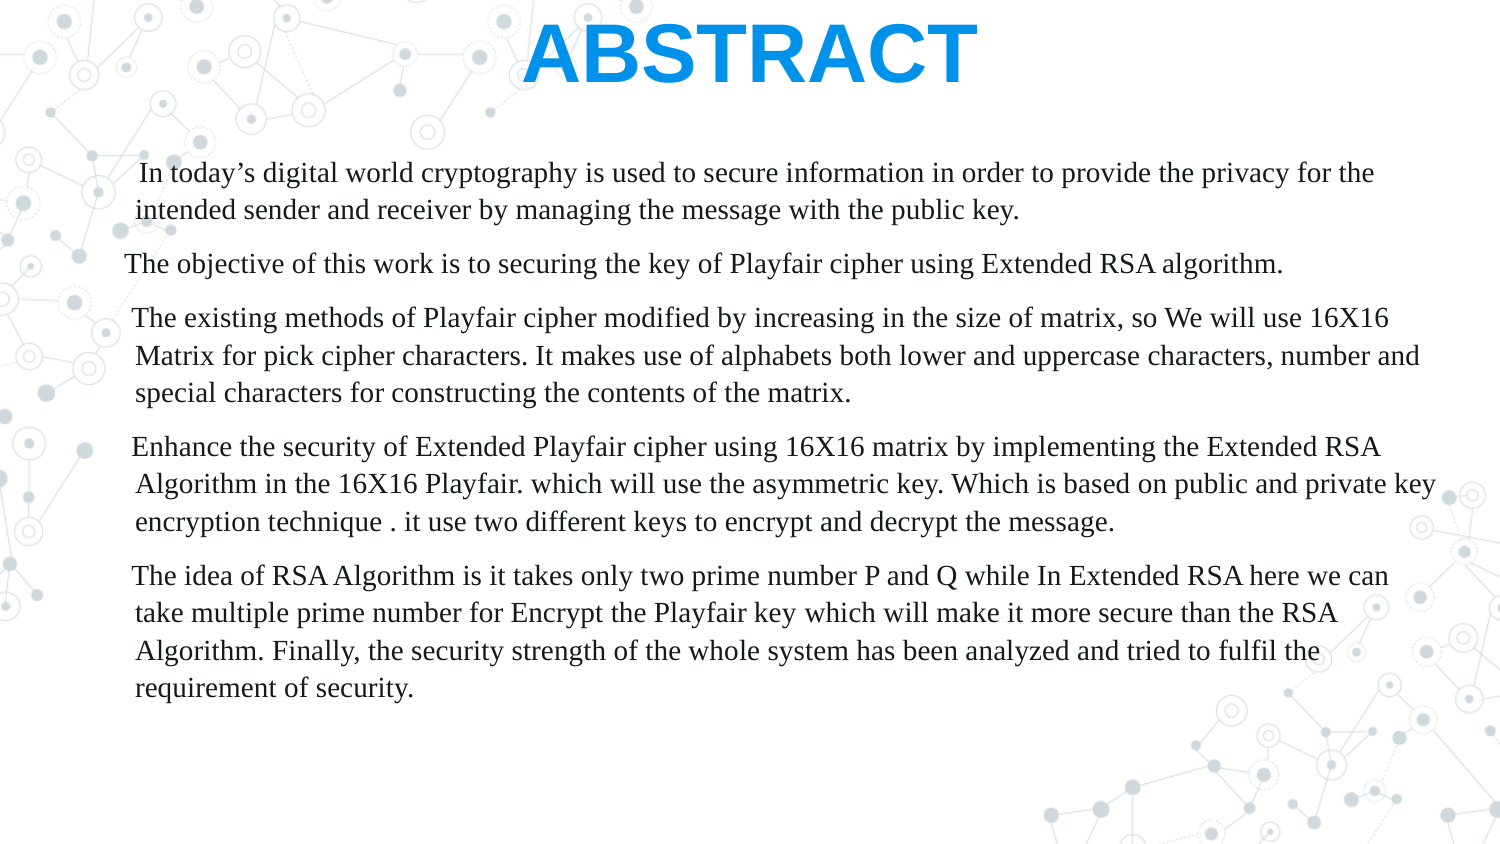

# ABSTRACT
          In today’s digital world cryptography is used to secure information in order to provide the privacy for the  intended sender and receiver by managing the message with the public key.
        The objective of this work is to securing the key of Playfair cipher using Extended RSA algorithm.
         The existing methods of Playfair cipher modified by increasing in the size of matrix, so We will use 16X16 Matrix for pick cipher characters. It makes use of alphabets both lower and uppercase characters, number and special characters for constructing the contents of the matrix.
         Enhance the security of Extended Playfair cipher using 16X16 matrix by implementing the Extended RSA Algorithm in the 16X16 Playfair. which will use the asymmetric key. Which is based on public and private key encryption technique . it use two different keys to encrypt and decrypt the message.
         The idea of RSA Algorithm is it takes only two prime number P and Q while In Extended RSA here we can take multiple prime number for Encrypt the Playfair key which will make it more secure than the RSA Algorithm. Finally, the security strength of the whole system has been analyzed and tried to fulfil the requirement of security.